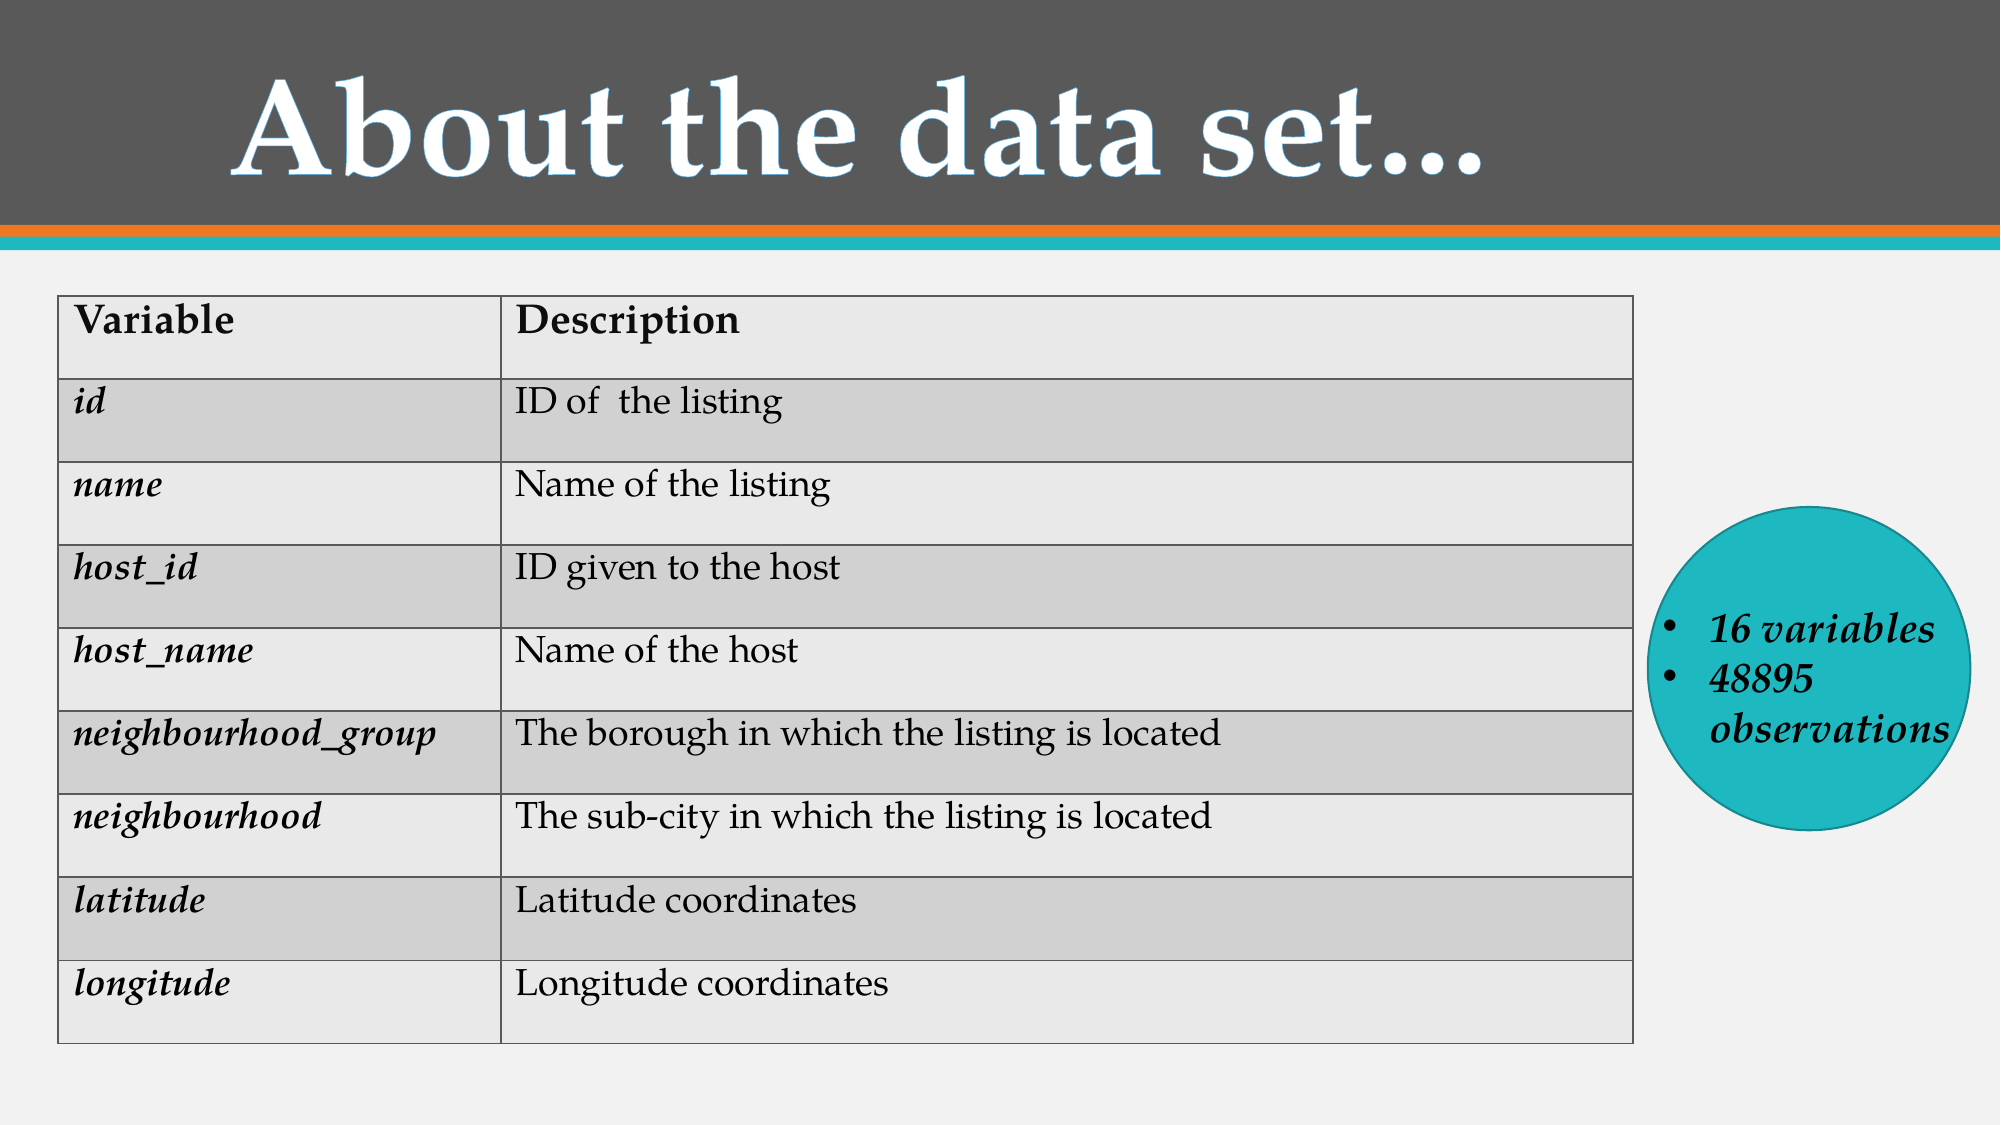

# About the data set…
| Variable | Description |
| --- | --- |
| id | ID of the listing |
| name | Name of the listing |
| host\_id | ID given to the host |
| host\_name | Name of the host |
| neighbourhood\_group | The borough in which the listing is located |
| neighbourhood | The sub-city in which the listing is located |
| latitude | Latitude coordinates |
| longitude | Longitude coordinates |

16 variables
48895 observations